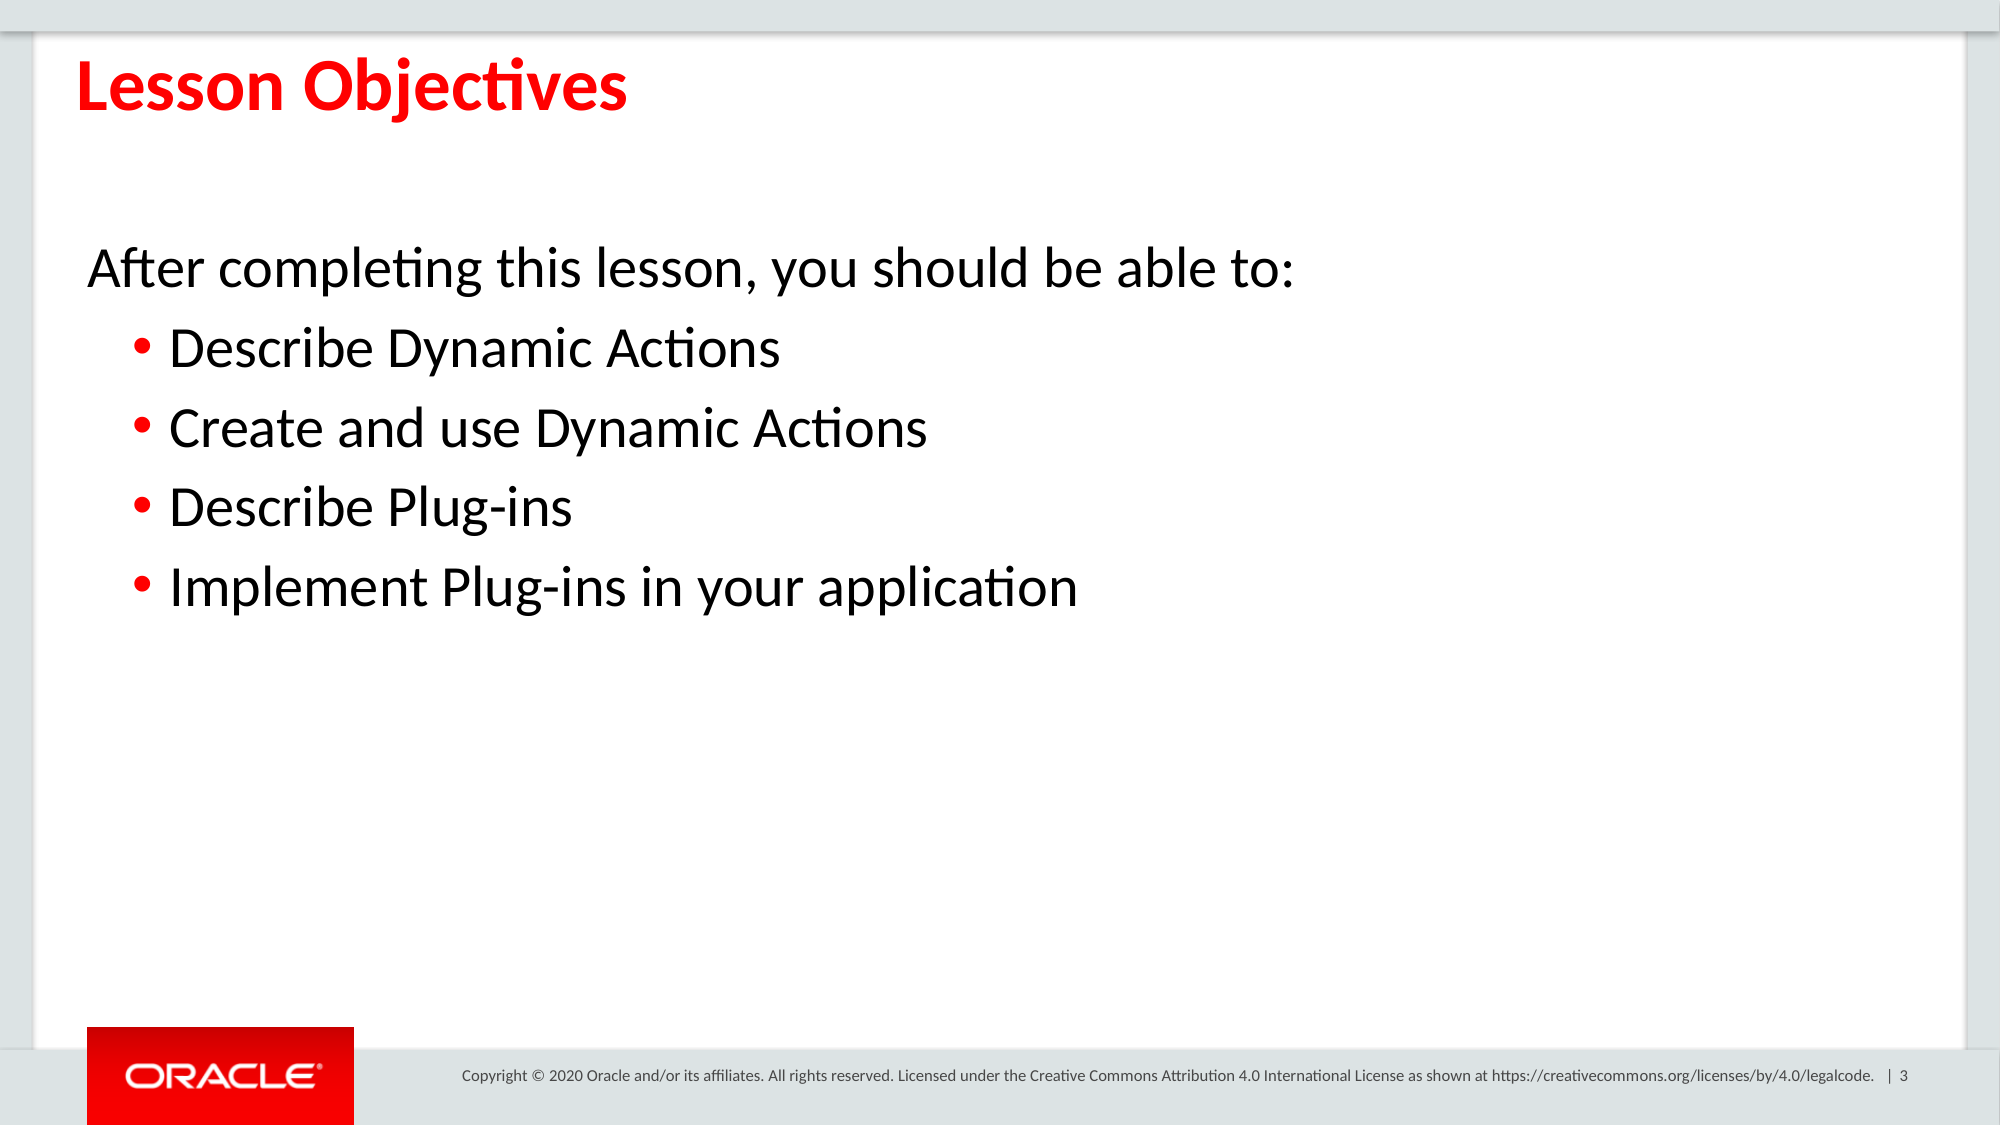

Lesson Objectives
After completing this lesson, you should be able to:
Describe Dynamic Actions
Create and use Dynamic Actions
Describe Plug-ins
Implement Plug-ins in your application